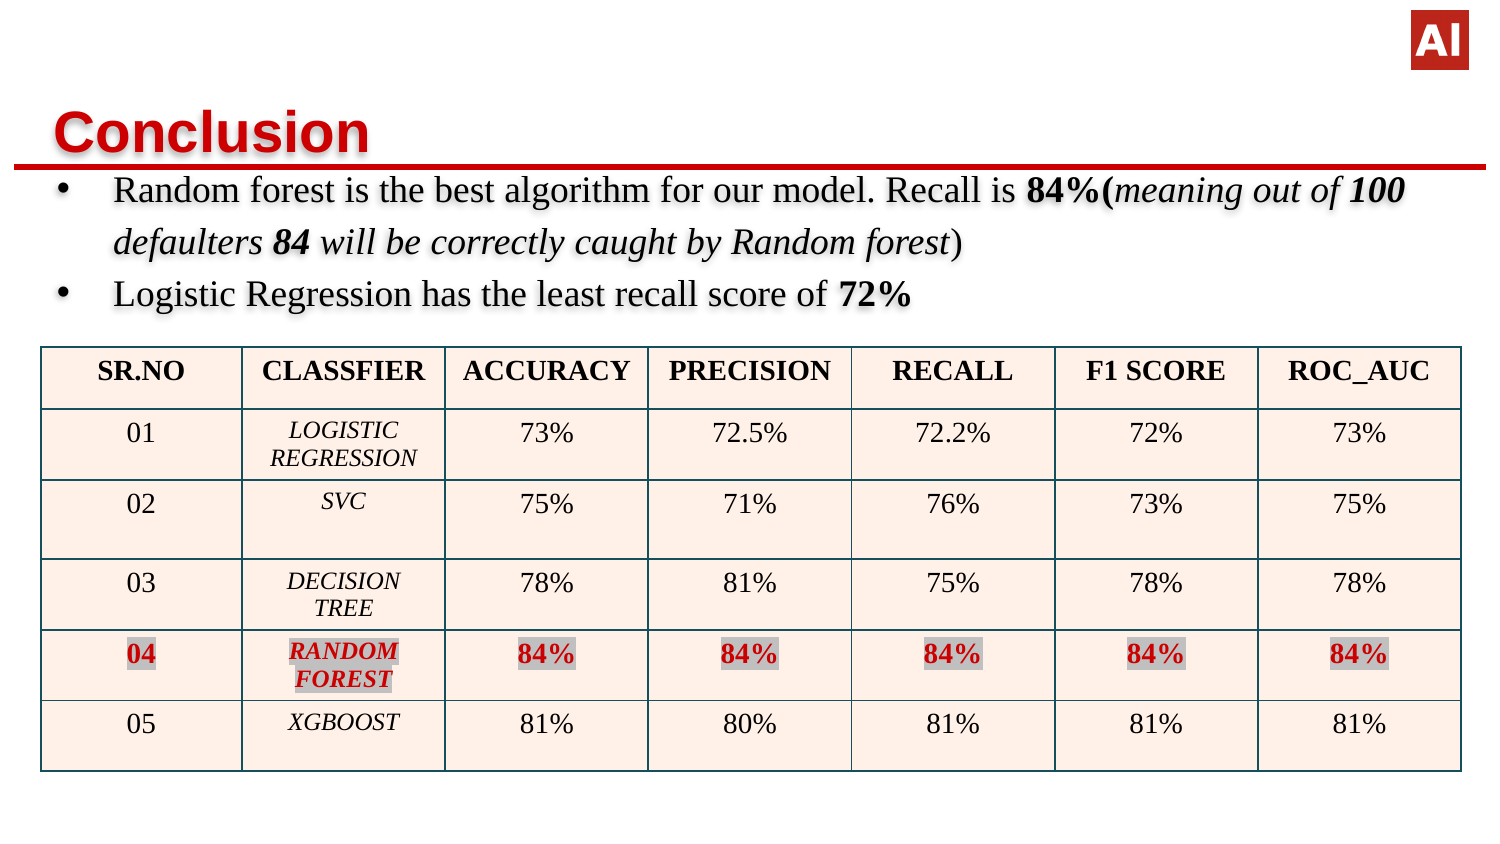

# Conclusion

Random forest is the best algorithm for our model. Recall is 84%(meaning out of 100 defaulters 84 will be correctly caught by Random forest)
Logistic Regression has the least recall score of 72%

| SR.NO | CLASSFIER | ACCURACY | PRECISION | RECALL | F1 SCORE | ROC\_AUC |
| --- | --- | --- | --- | --- | --- | --- |
| 01 | LOGISTIC REGRESSION | 73% | 72.5% | 72.2% | 72% | 73% |
| 02 | SVC | 75% | 71% | 76% | 73% | 75% |
| 03 | DECISION TREE | 78% | 81% | 75% | 78% | 78% |
| 04 | RANDOM FOREST | 84% | 84% | 84% | 84% | 84% |
| 05 | XGBOOST | 81% | 80% | 81% | 81% | 81% |